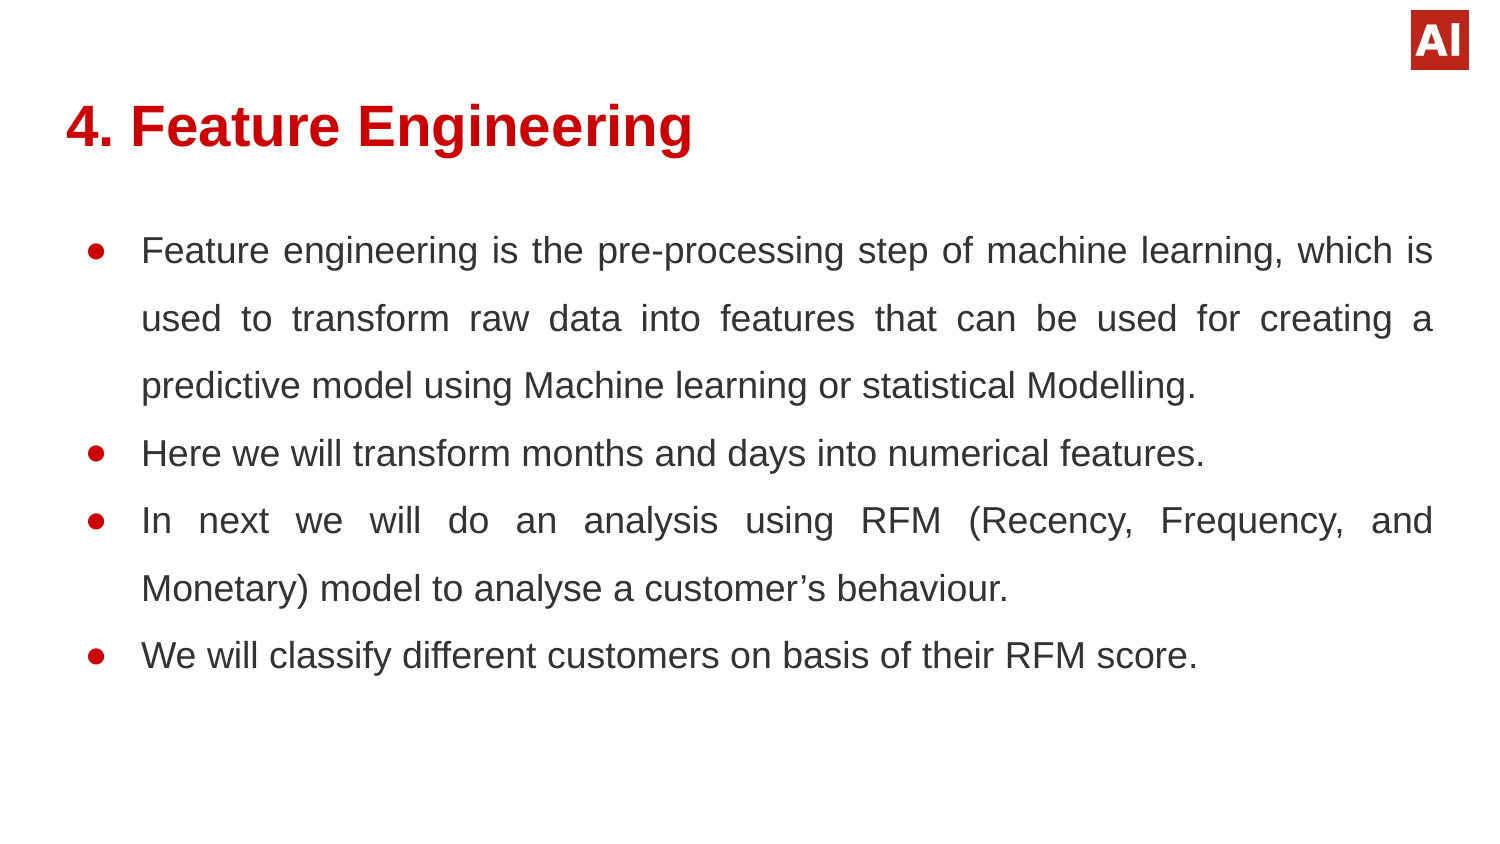

# 4. Feature Engineering
Feature engineering is the pre-processing step of machine learning, which is used to transform raw data into features that can be used for creating a predictive model using Machine learning or statistical Modelling.
Here we will transform months and days into numerical features.
In next we will do an analysis using RFM (Recency, Frequency, and Monetary) model to analyse a customer’s behaviour.
We will classify different customers on basis of their RFM score.